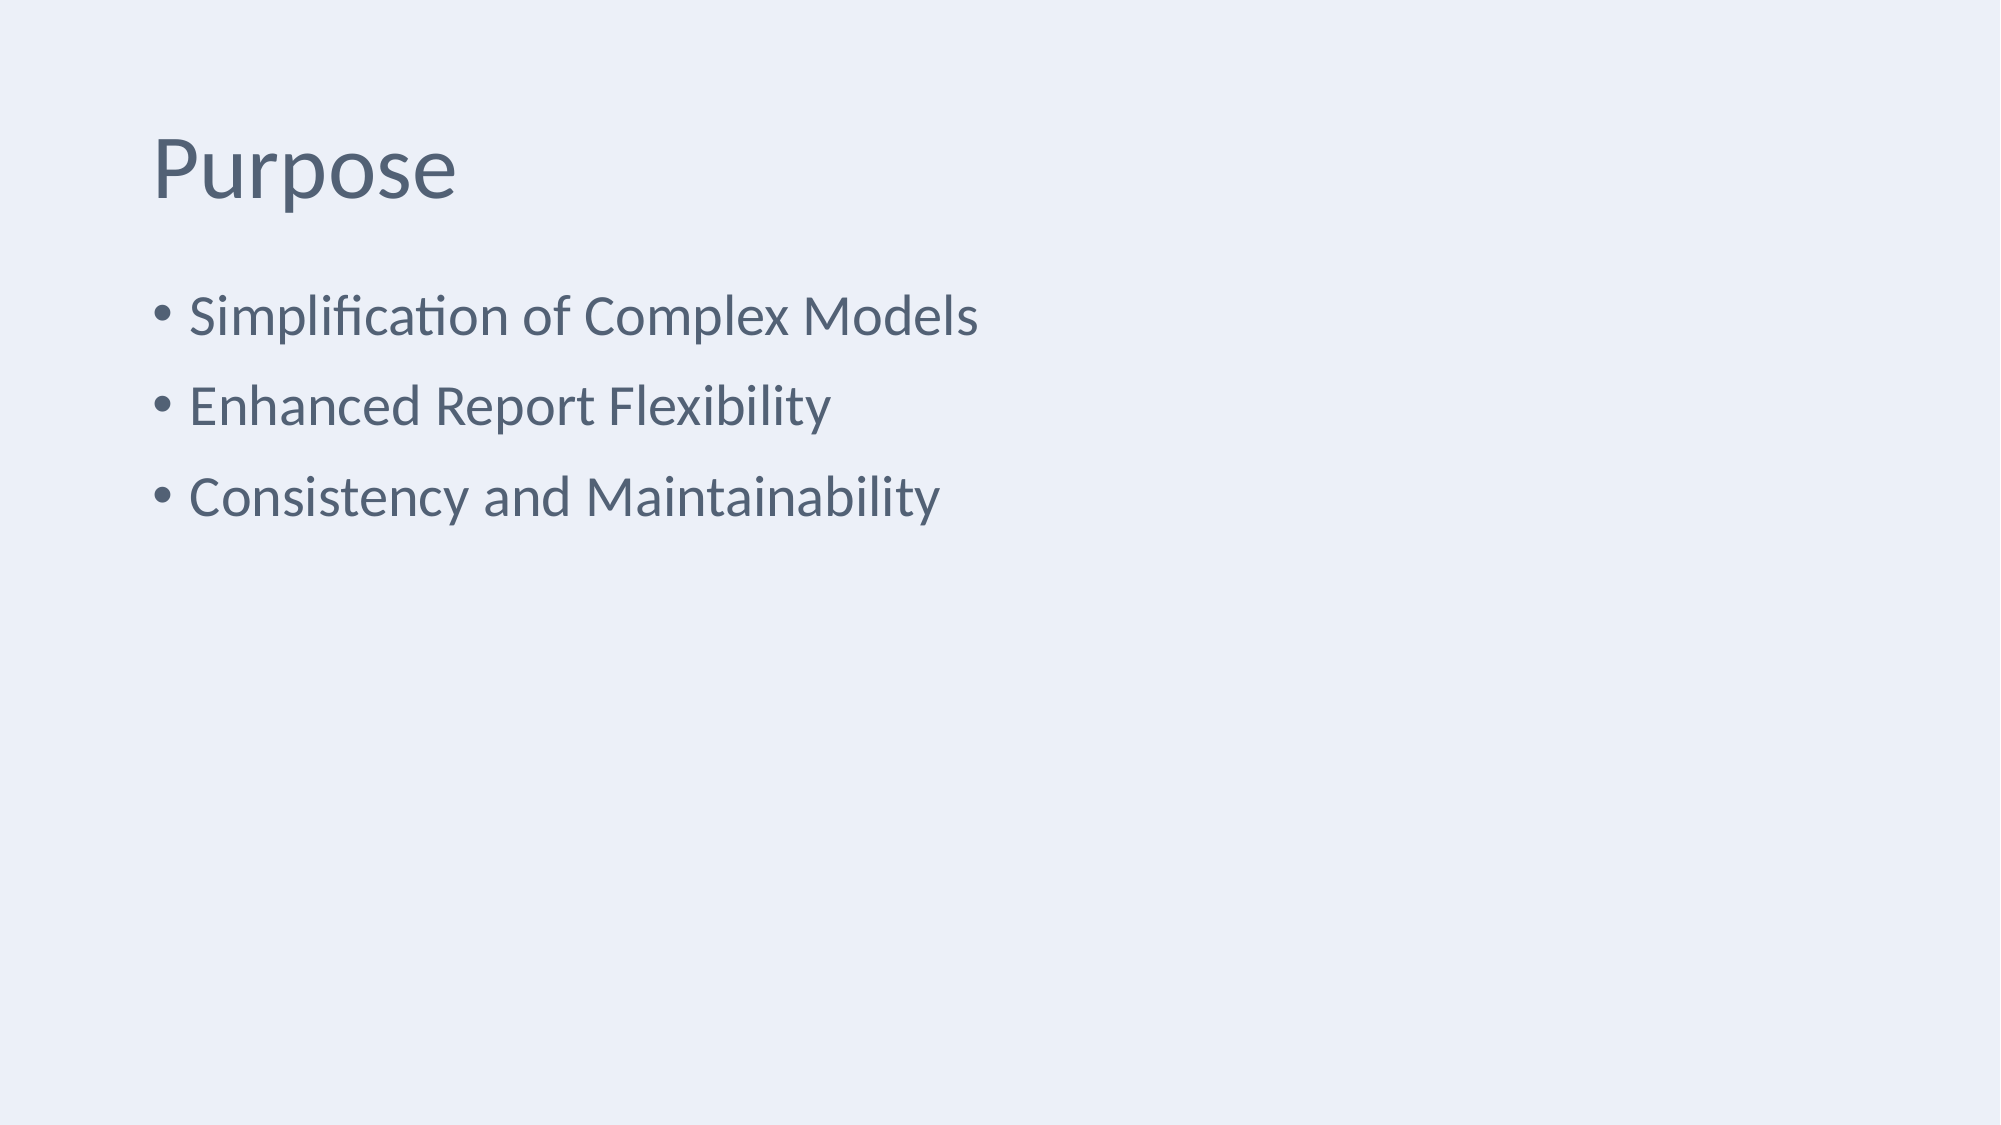

# Purpose
Simplification of Complex Models
Enhanced Report Flexibility
Consistency and Maintainability